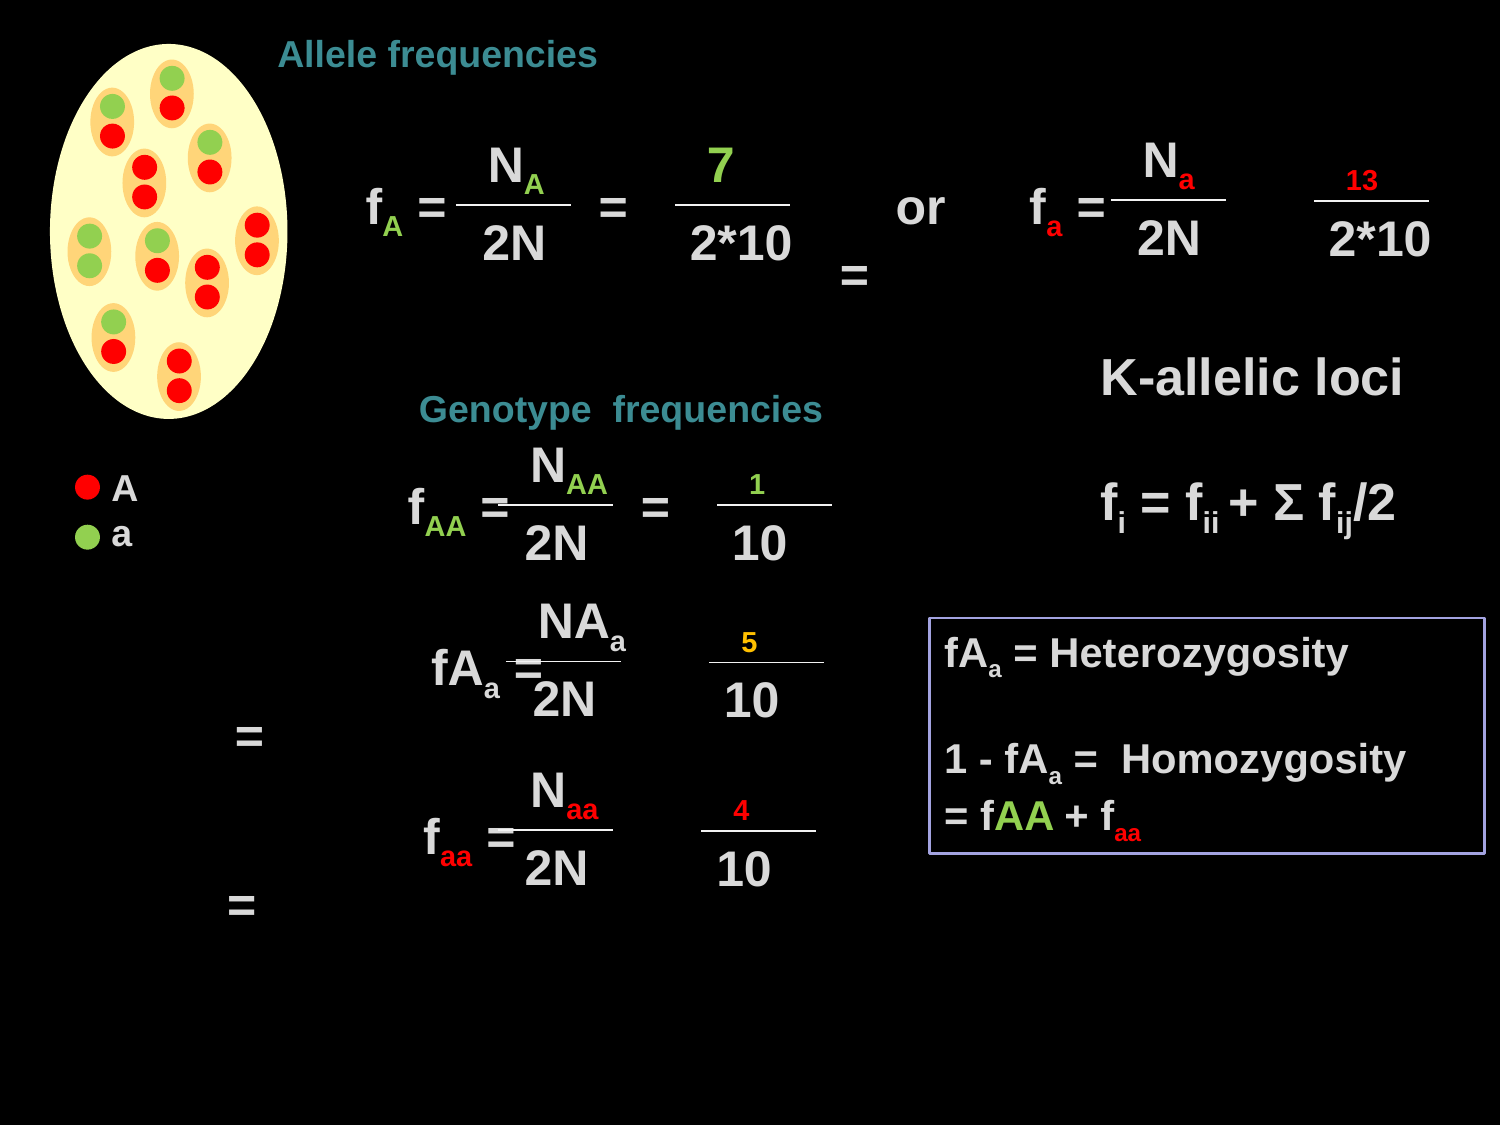

Allele frequencies

Na
13

NA
7

fA =
 =
    or      fa =              =

2N
2*10
2N
2*10

K-allelic loci

fi = fii + Σ fij/2

Genotype  frequencies

NAA
1
A
a
fAA =
 =

2N
10

NAa
5
fAa = Heterozygosity

1 - fAa =  Homozygosity
= fAA + faa
              fAa =            =
2N
10
Naa
4
              faa =            =
2N
10